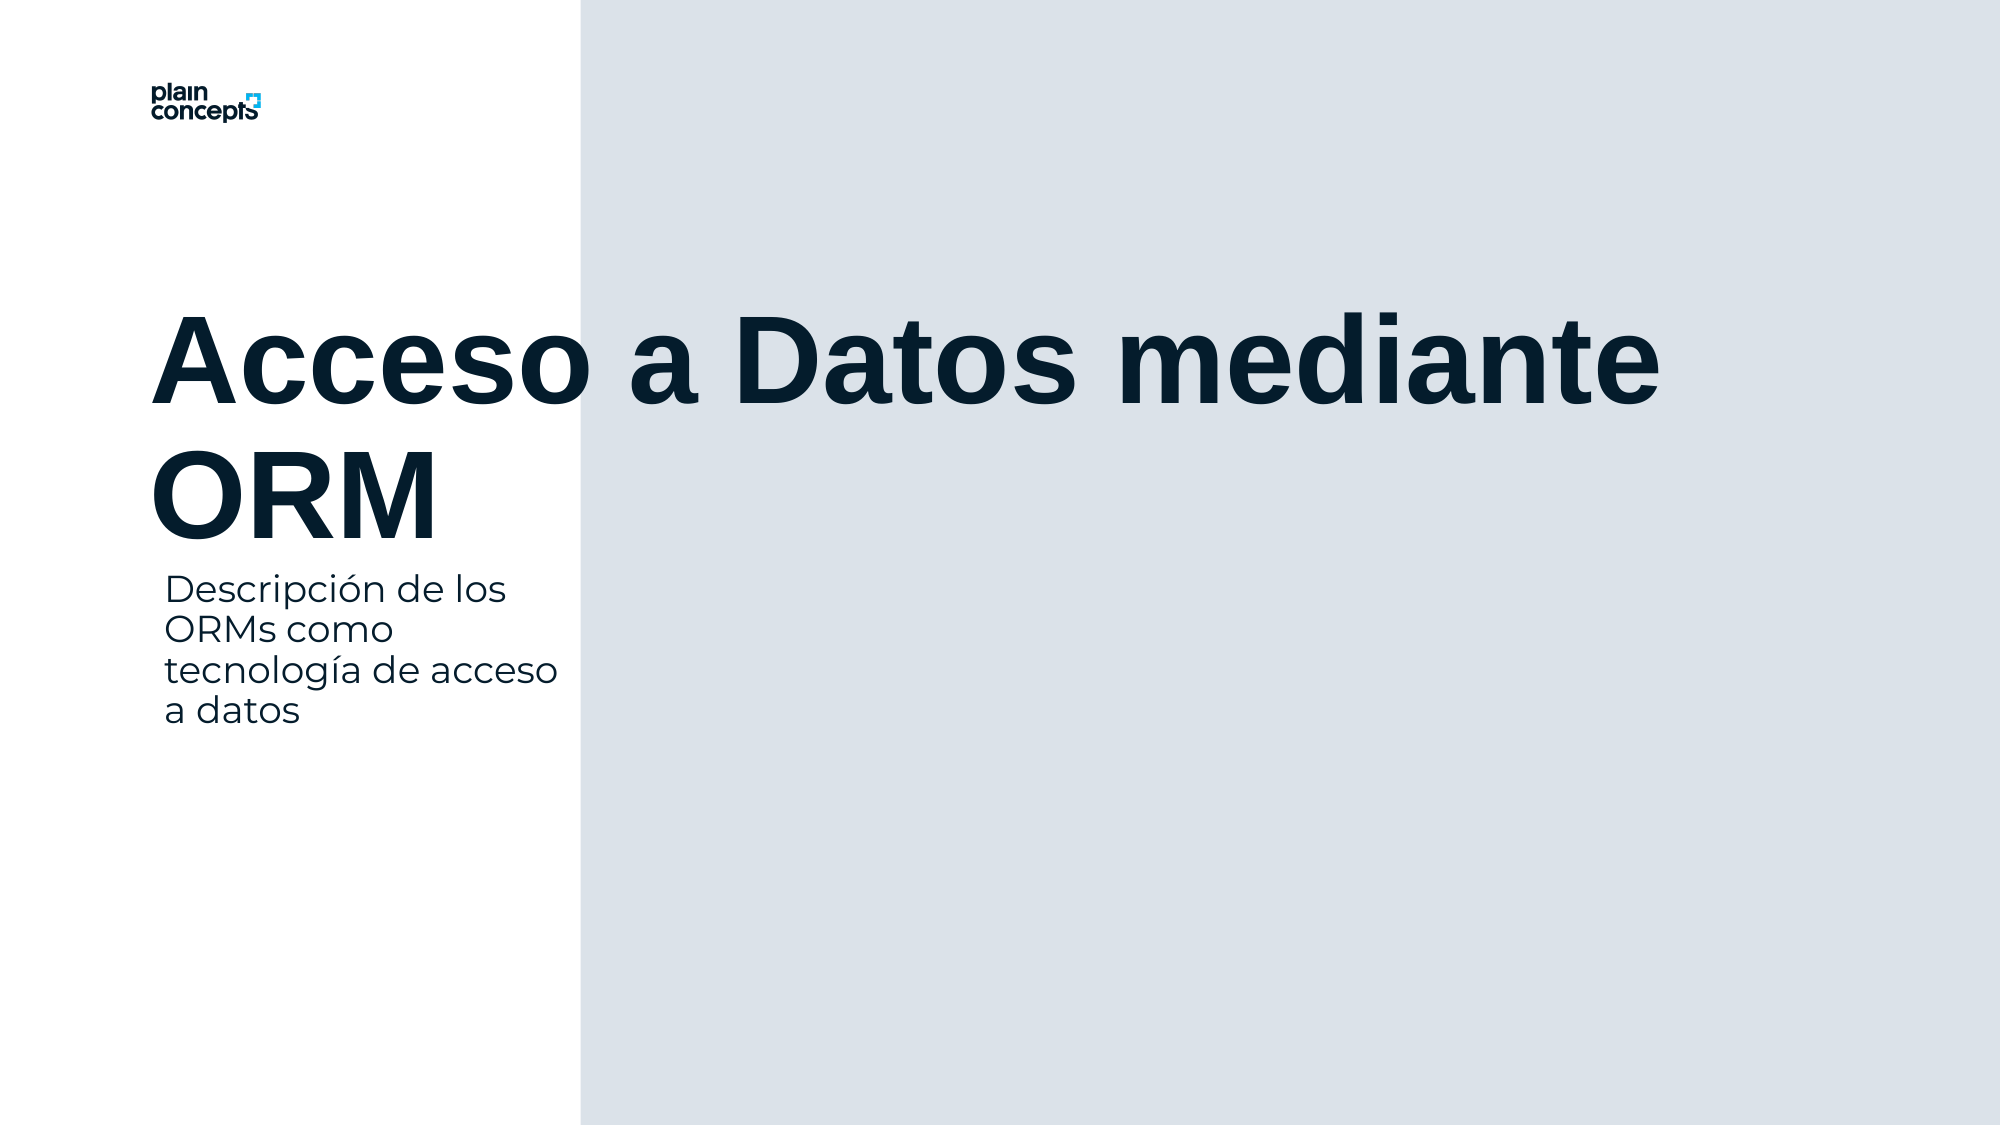

Acceso a Datos mediante ORM
Descripción de los ORMs como tecnología de acceso a datos